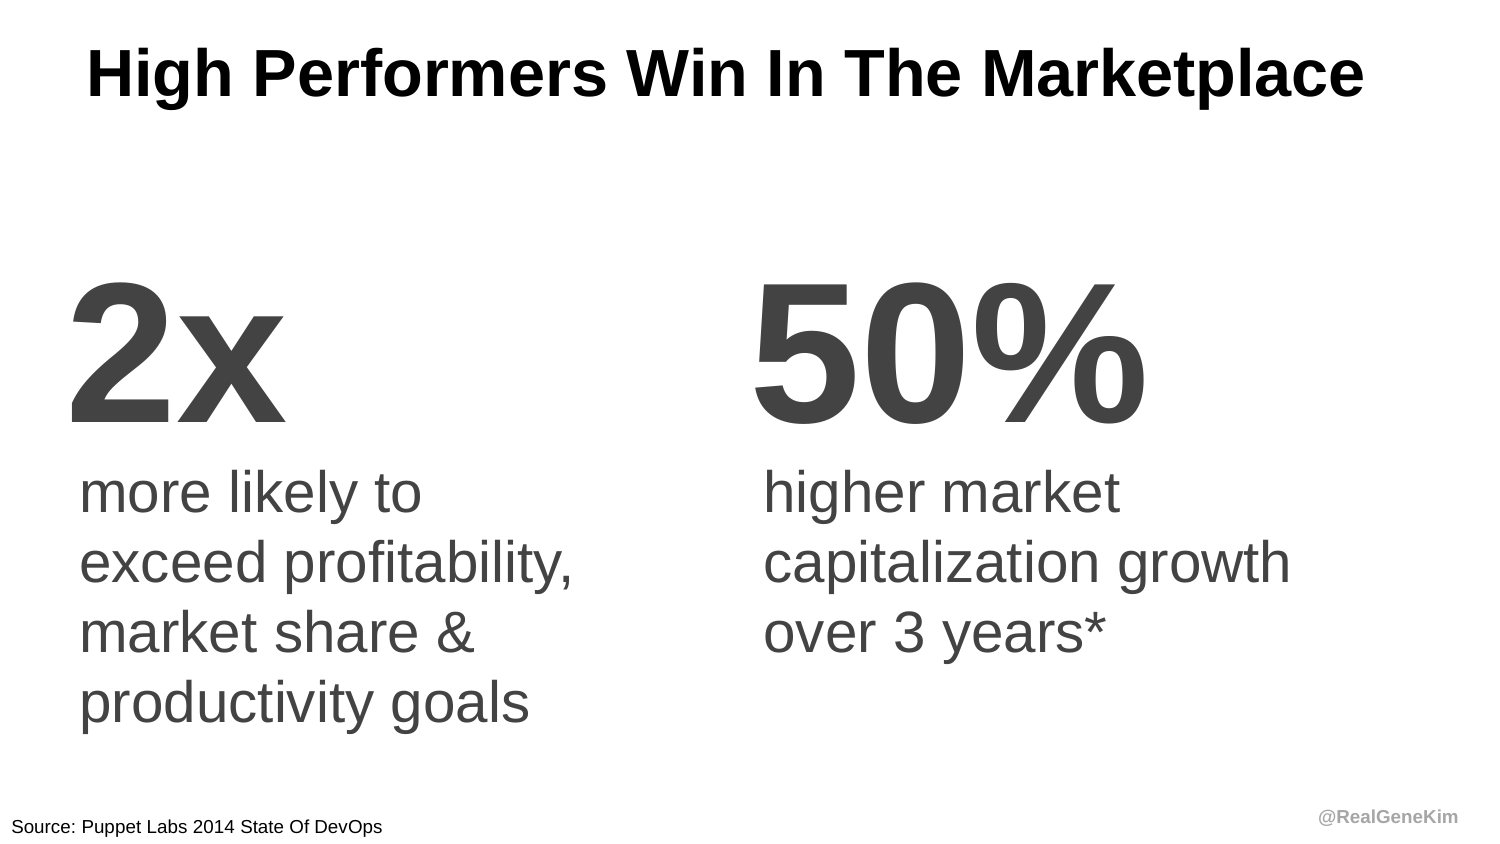

# High Performers Win In The Marketplace

2x

50%

more likely to exceed profitability,
market share & productivity goals

higher market capitalization growth over 3 years*

Source: Puppet Labs 2014 State Of DevOps